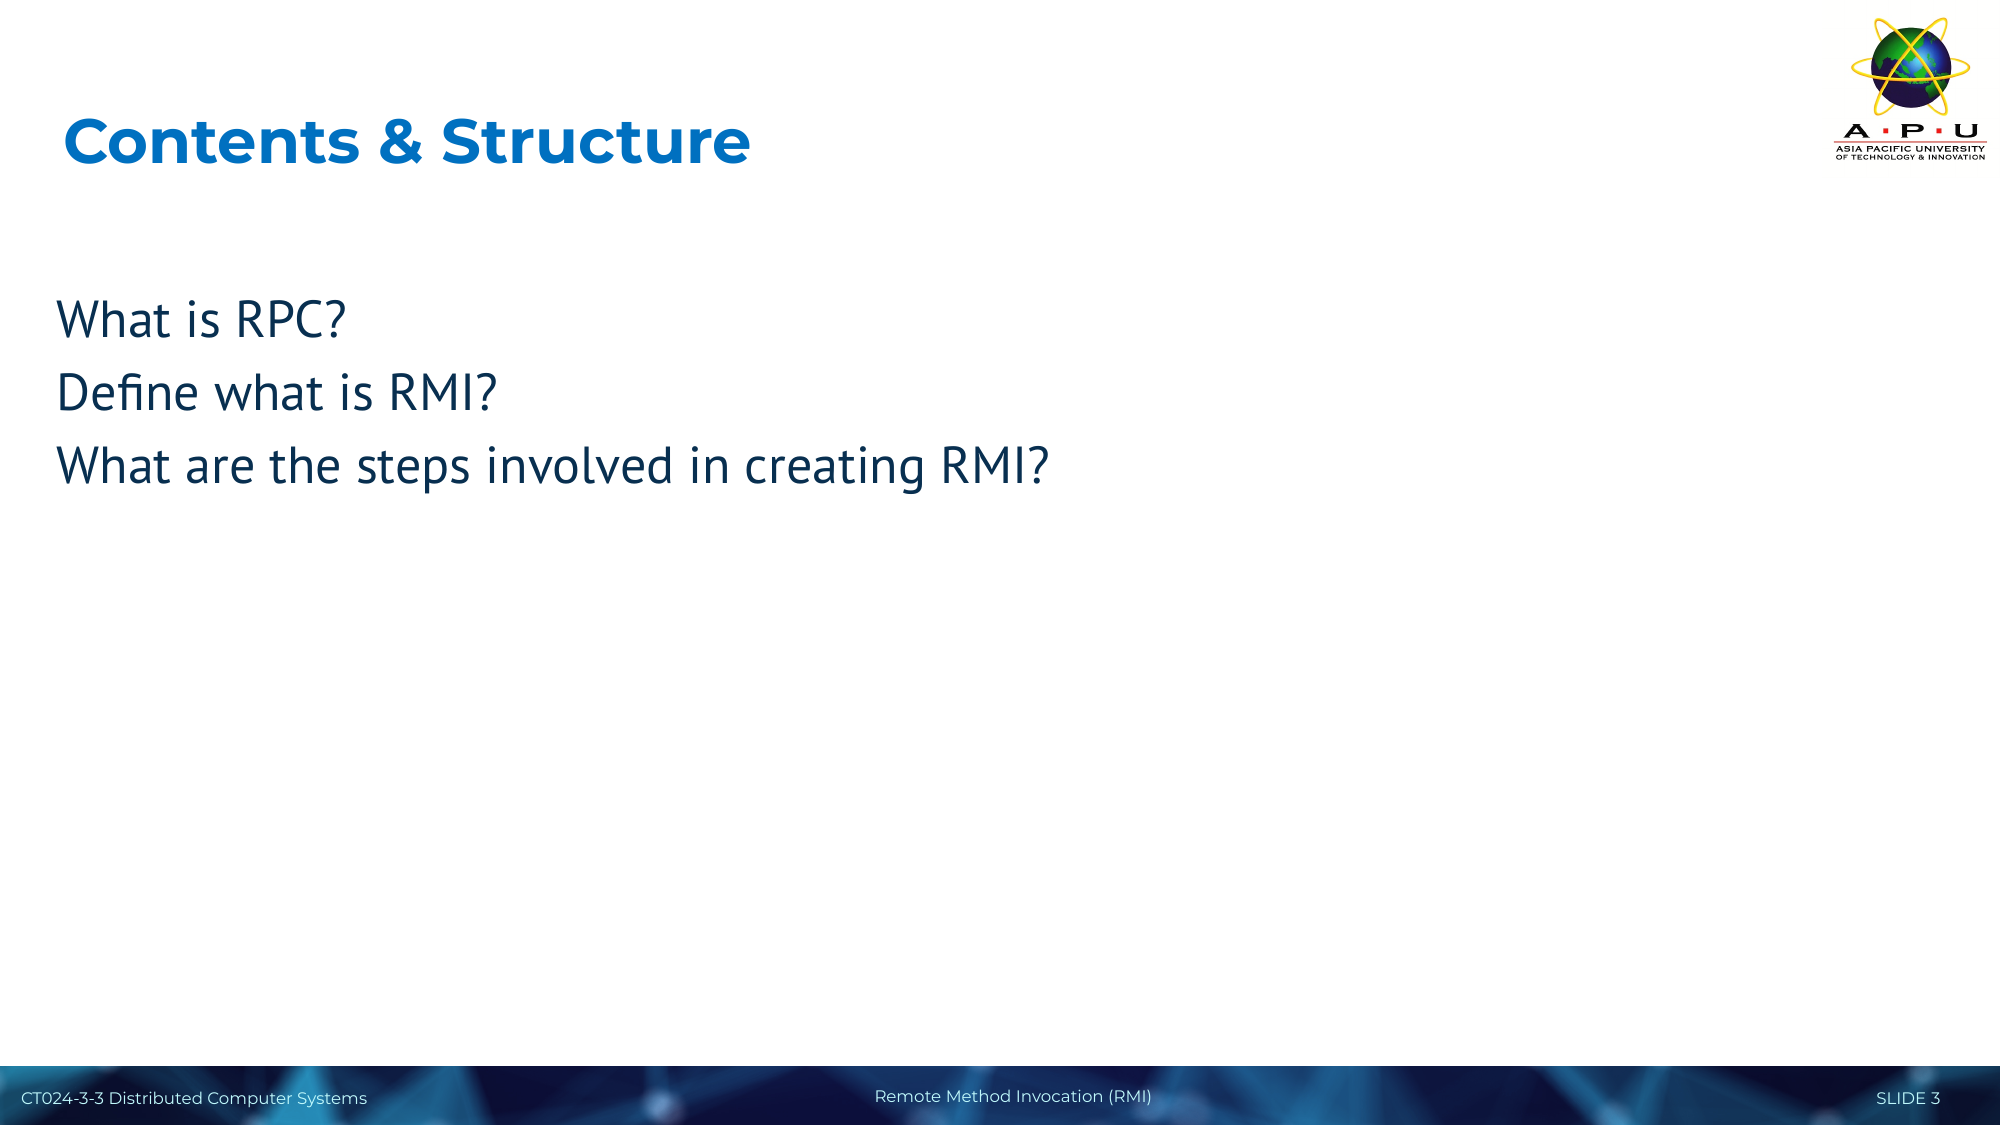

# Contents & Structure
What is RPC?
Define what is RMI?
What are the steps involved in creating RMI?